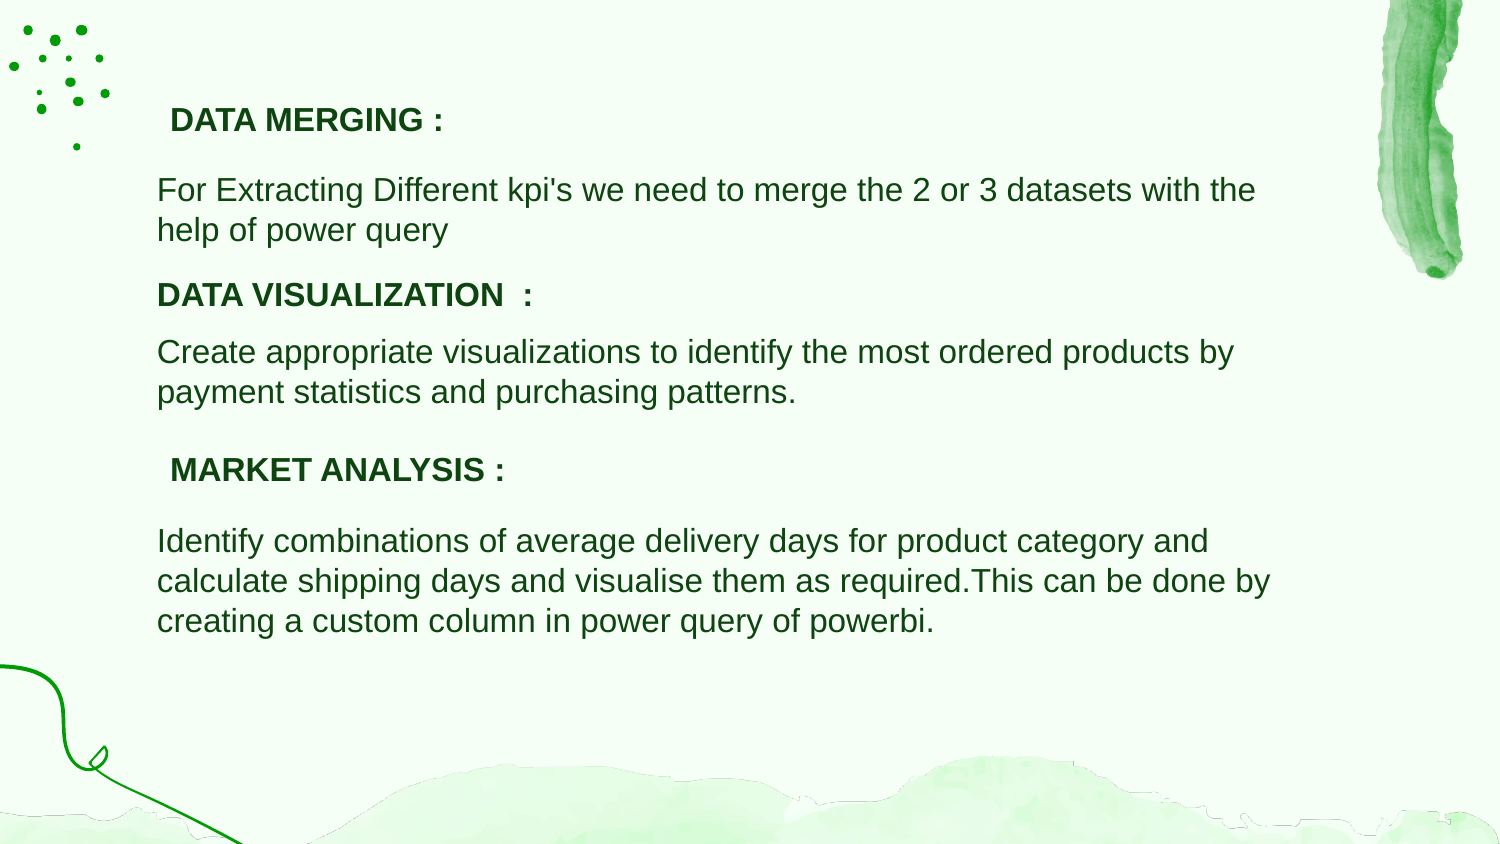

DATA MERGING :
For Extracting Different kpi's we need to merge the 2 or 3 datasets with the help of power query
DATA VISUALIZATION  :
Create appropriate visualizations to identify the most ordered products by payment statistics and purchasing patterns.
MARKET ANALYSIS :
Identify combinations of average delivery days for product category and calculate shipping days and visualise them as required.This can be done by creating a custom column in power query of powerbi.